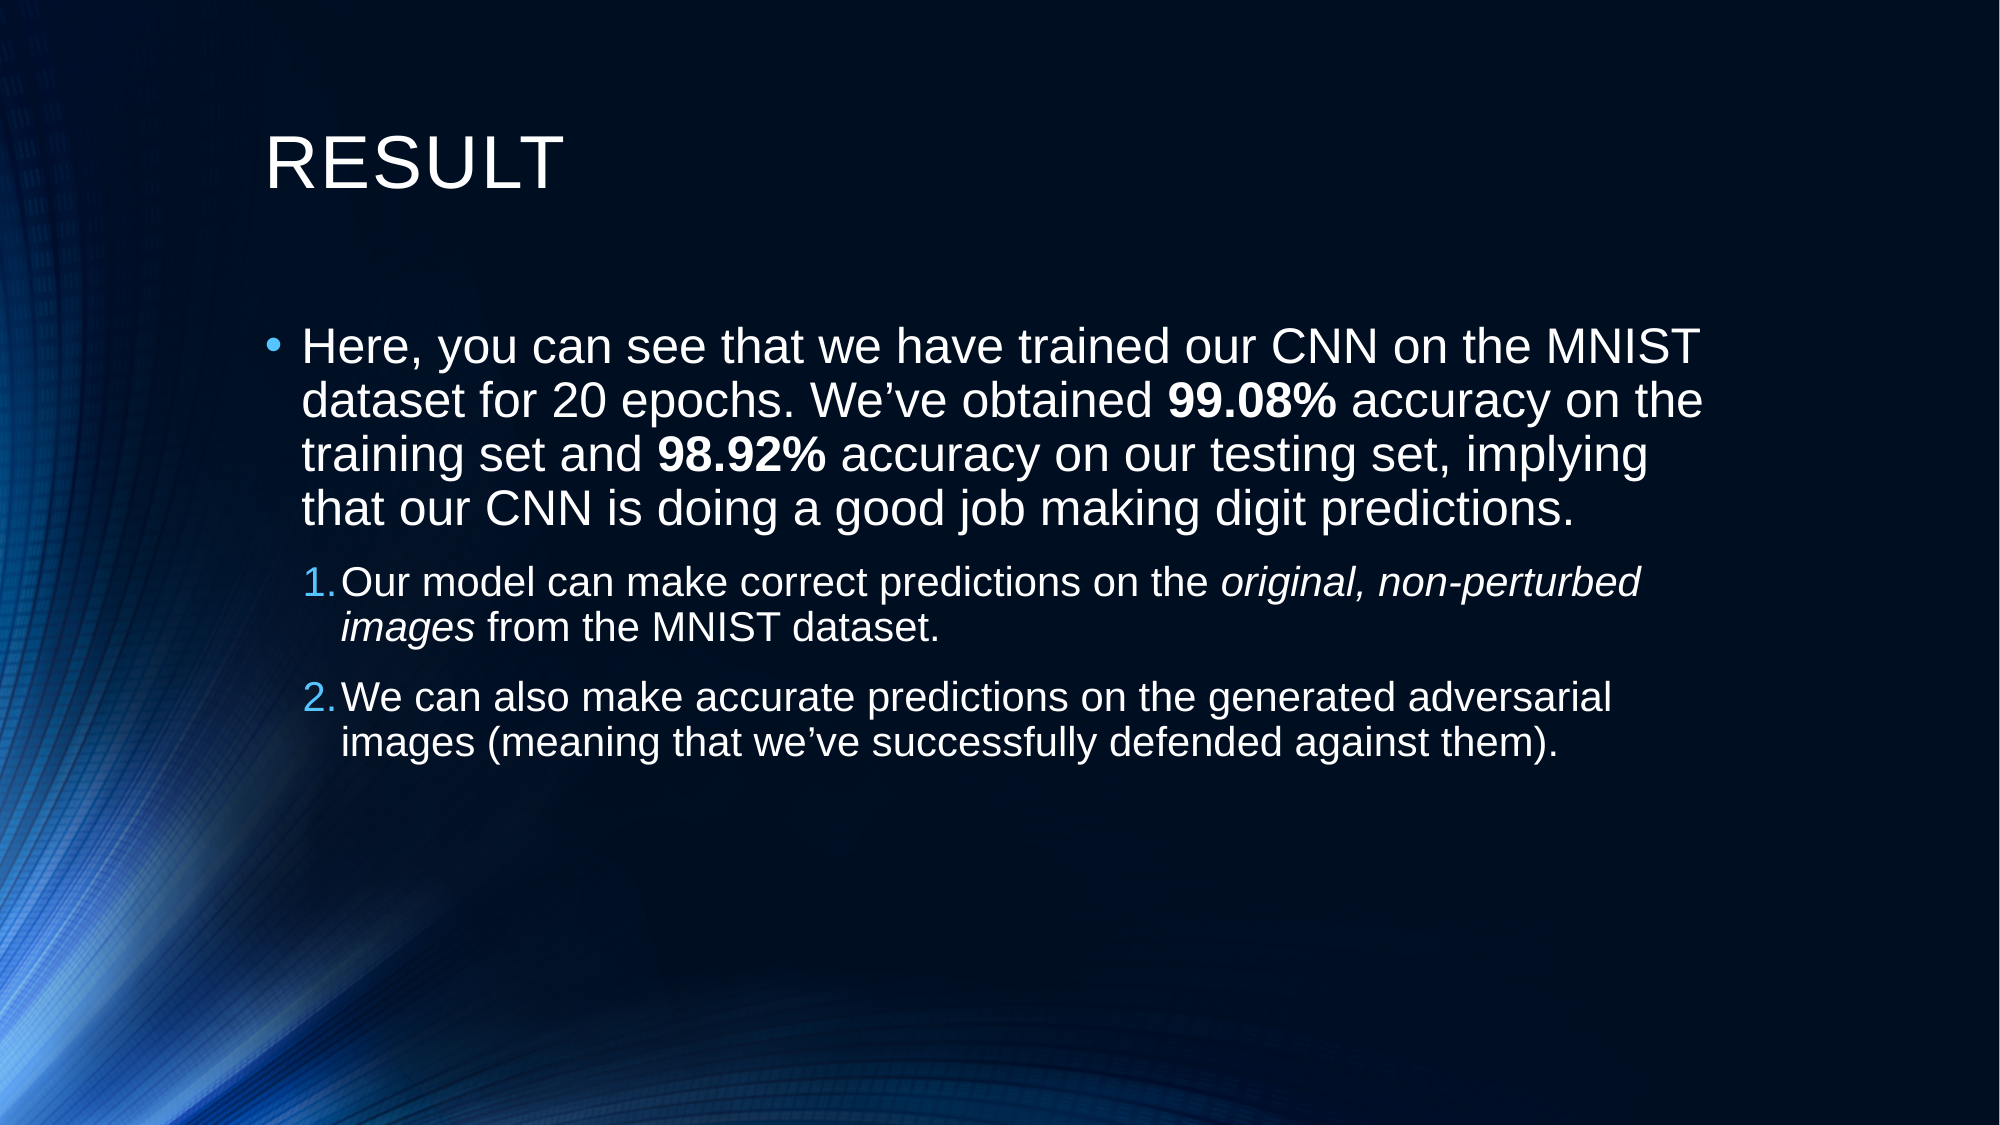

# RESULT
Here, you can see that we have trained our CNN on the MNIST dataset for 20 epochs. We’ve obtained 99.08% accuracy on the training set and 98.92% accuracy on our testing set, implying that our CNN is doing a good job making digit predictions.
Our model can make correct predictions on the original, non-perturbed images from the MNIST dataset.
We can also make accurate predictions on the generated adversarial images (meaning that we’ve successfully defended against them).